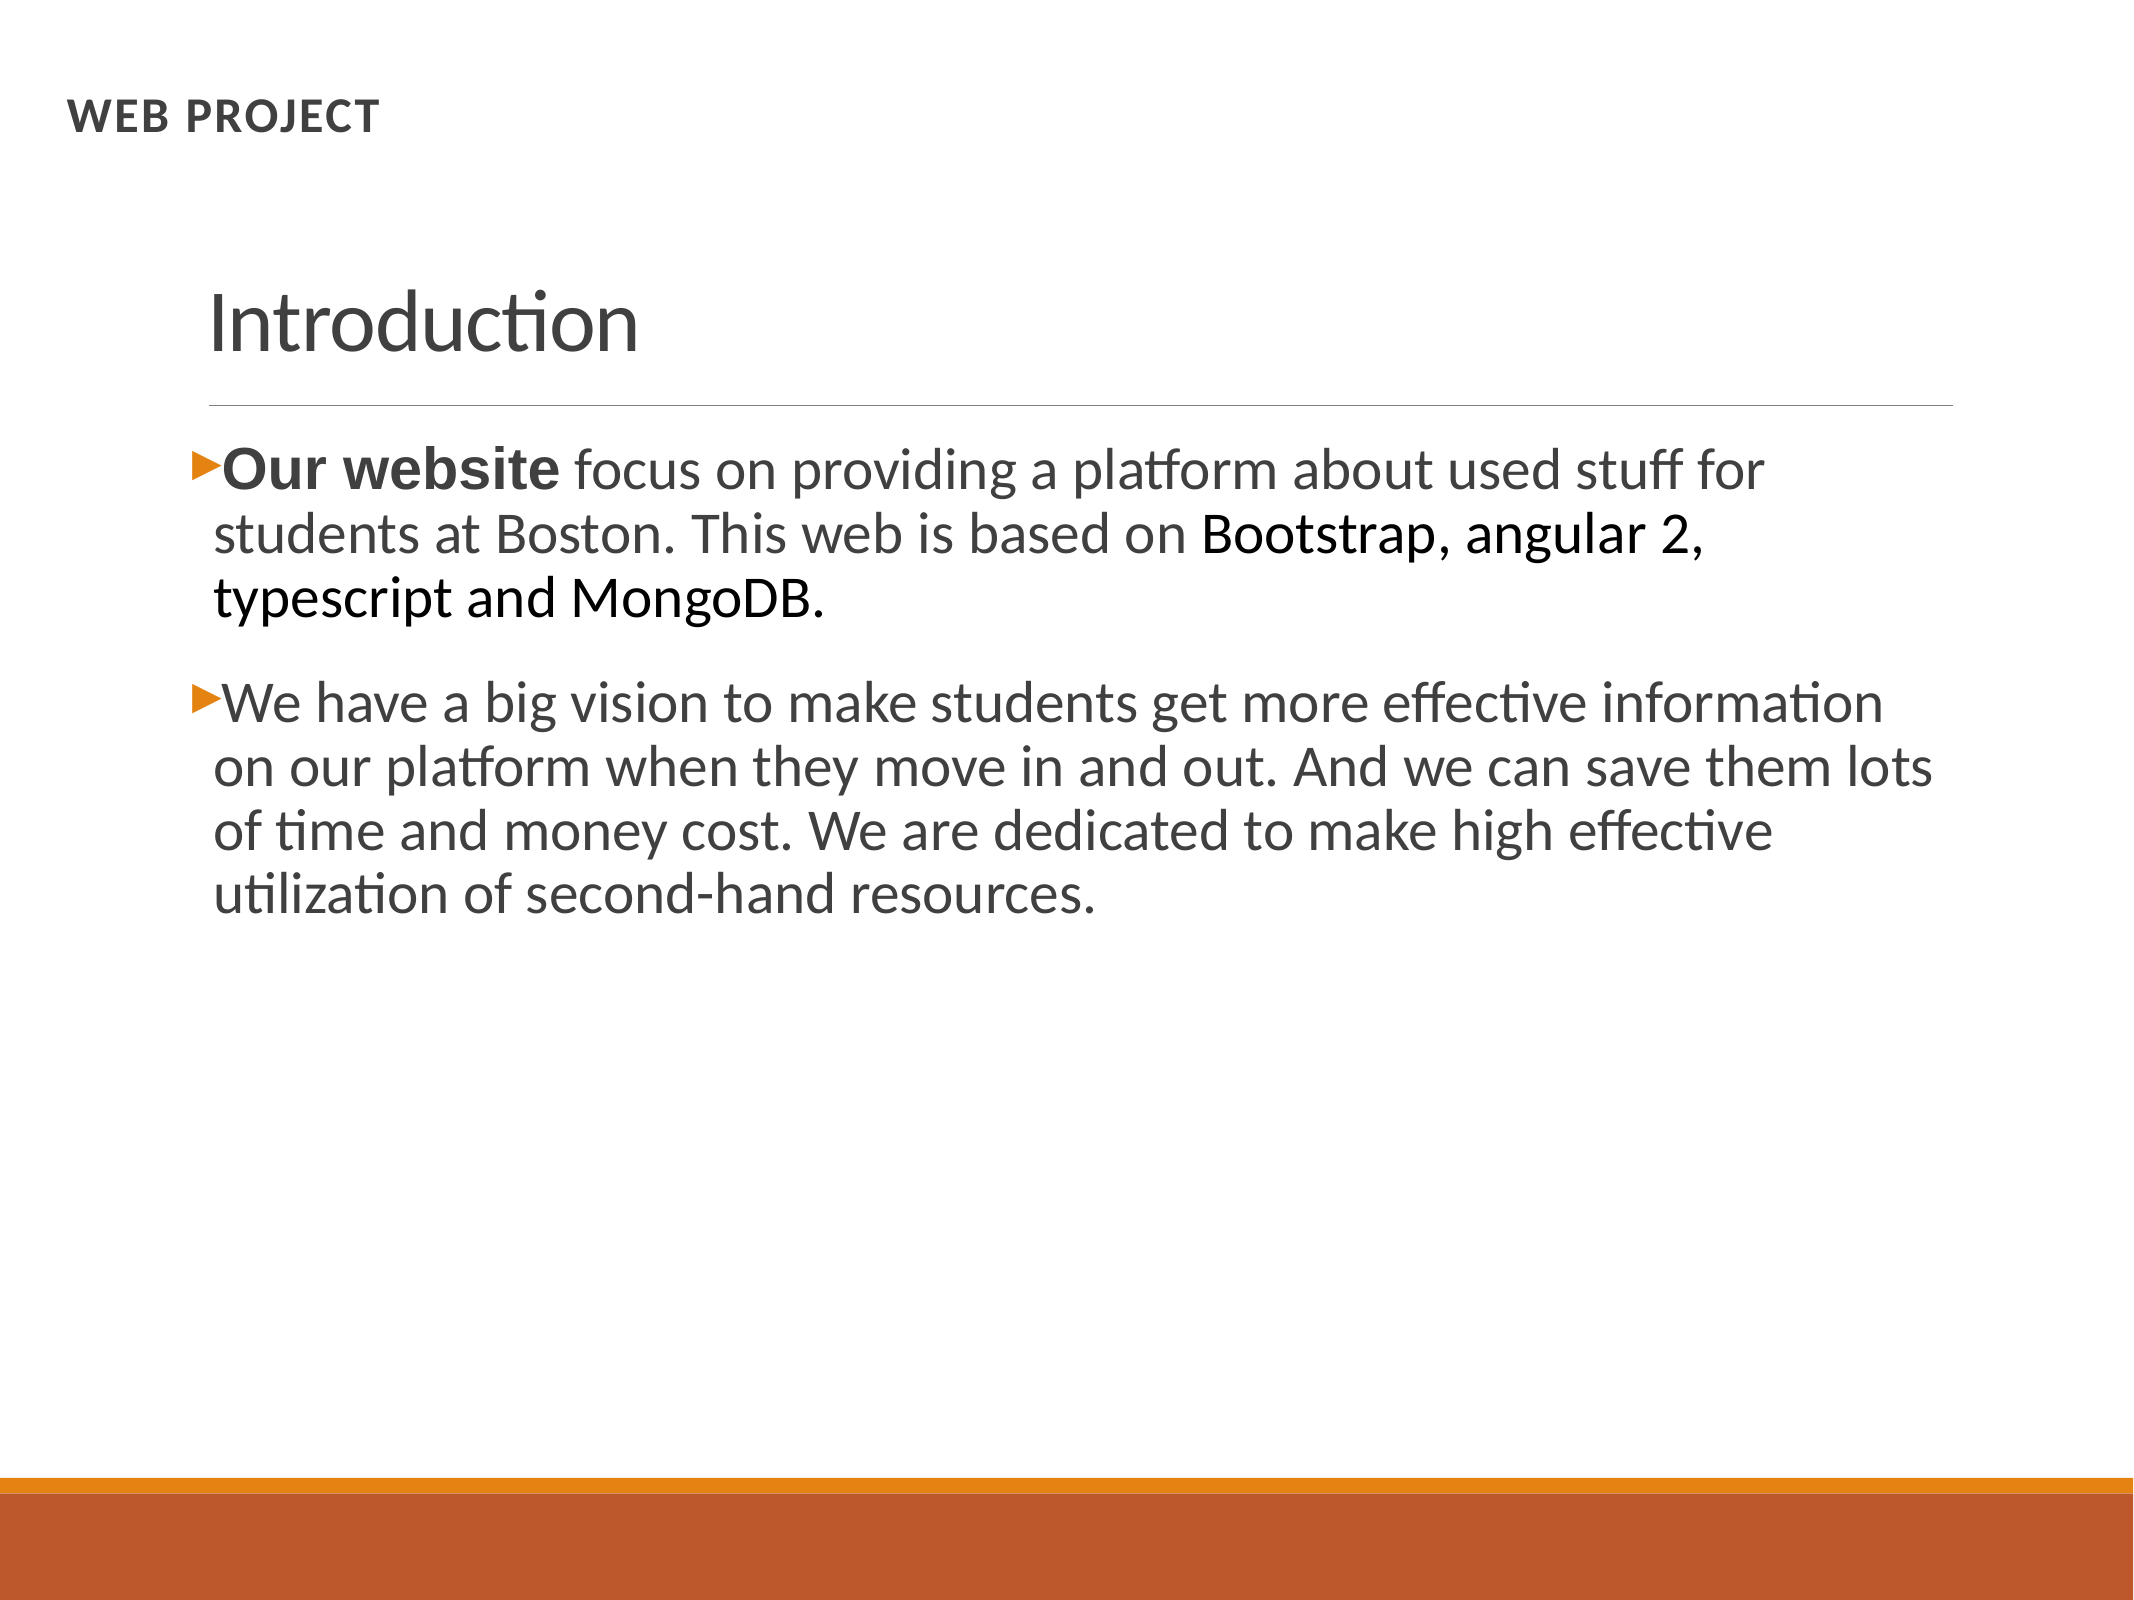

Web project
# Introduction
Our website focus on providing a platform about used stuff for students at Boston. This web is based on Bootstrap, angular 2, typescript and MongoDB.
We have a big vision to make students get more effective information on our platform when they move in and out. And we can save them lots of time and money cost. We are dedicated to make high effective utilization of second-hand resources.